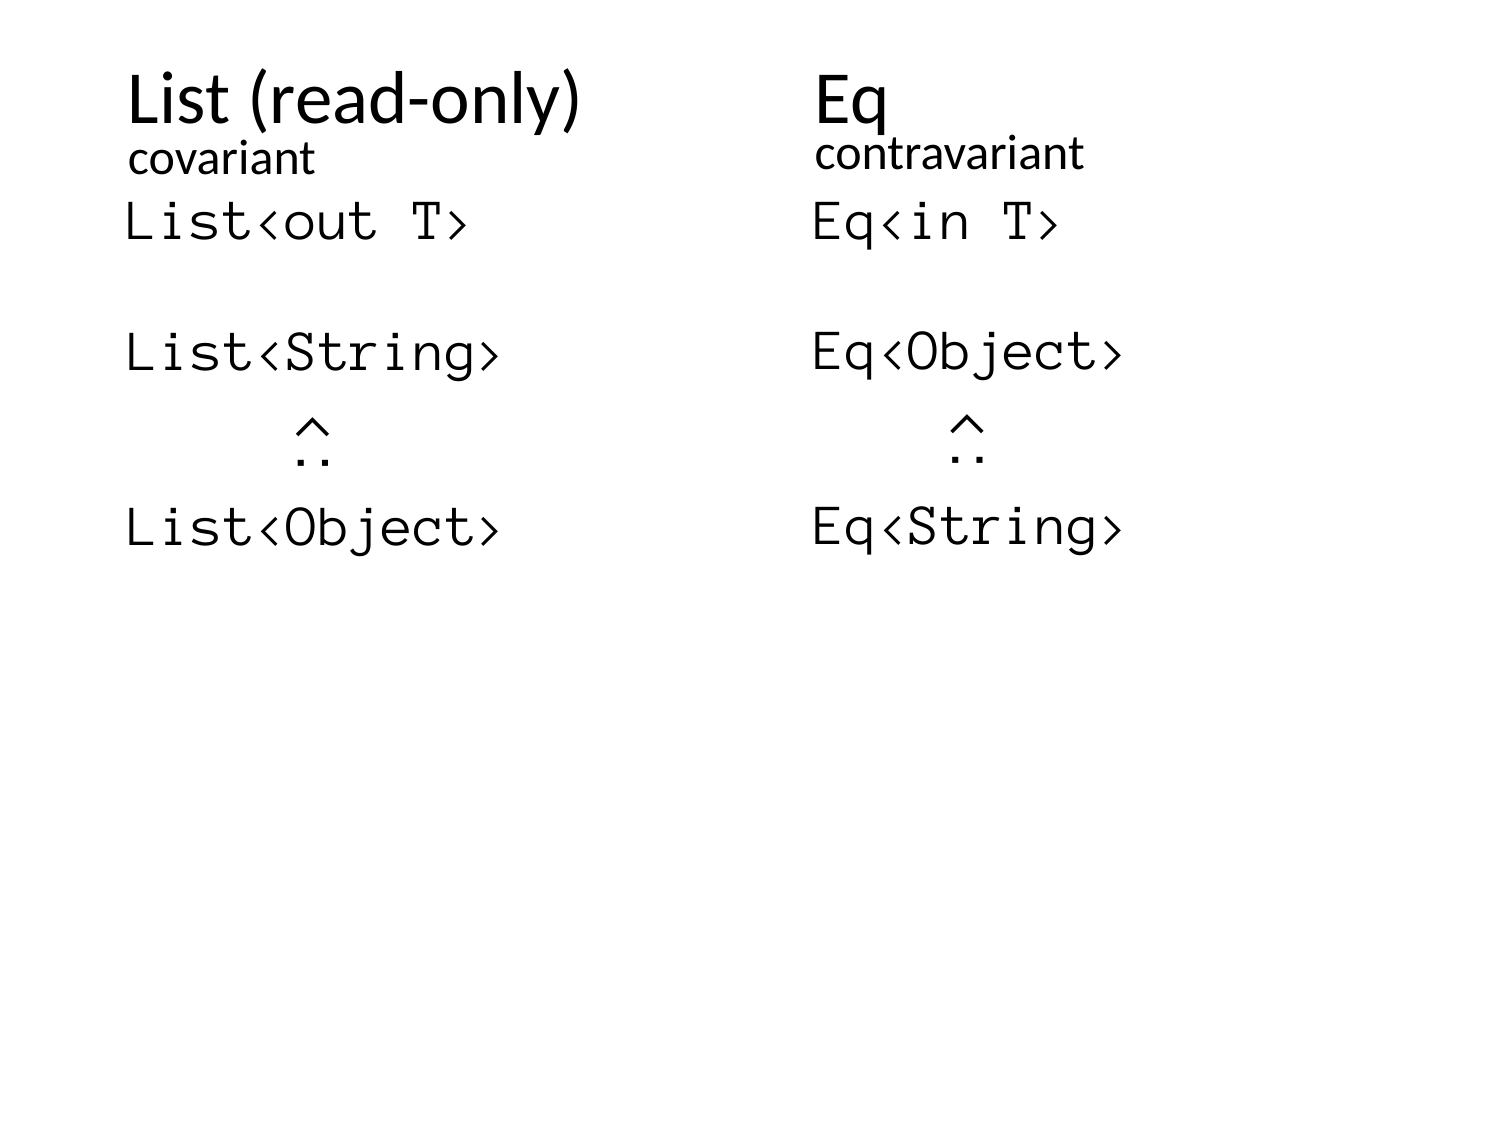

Eq
List (read-only)
contravariant
covariant
List<out T>
Eq<in T>
Eq<Object>

Eq<String>
List<String>

List<Object>
:>
:>